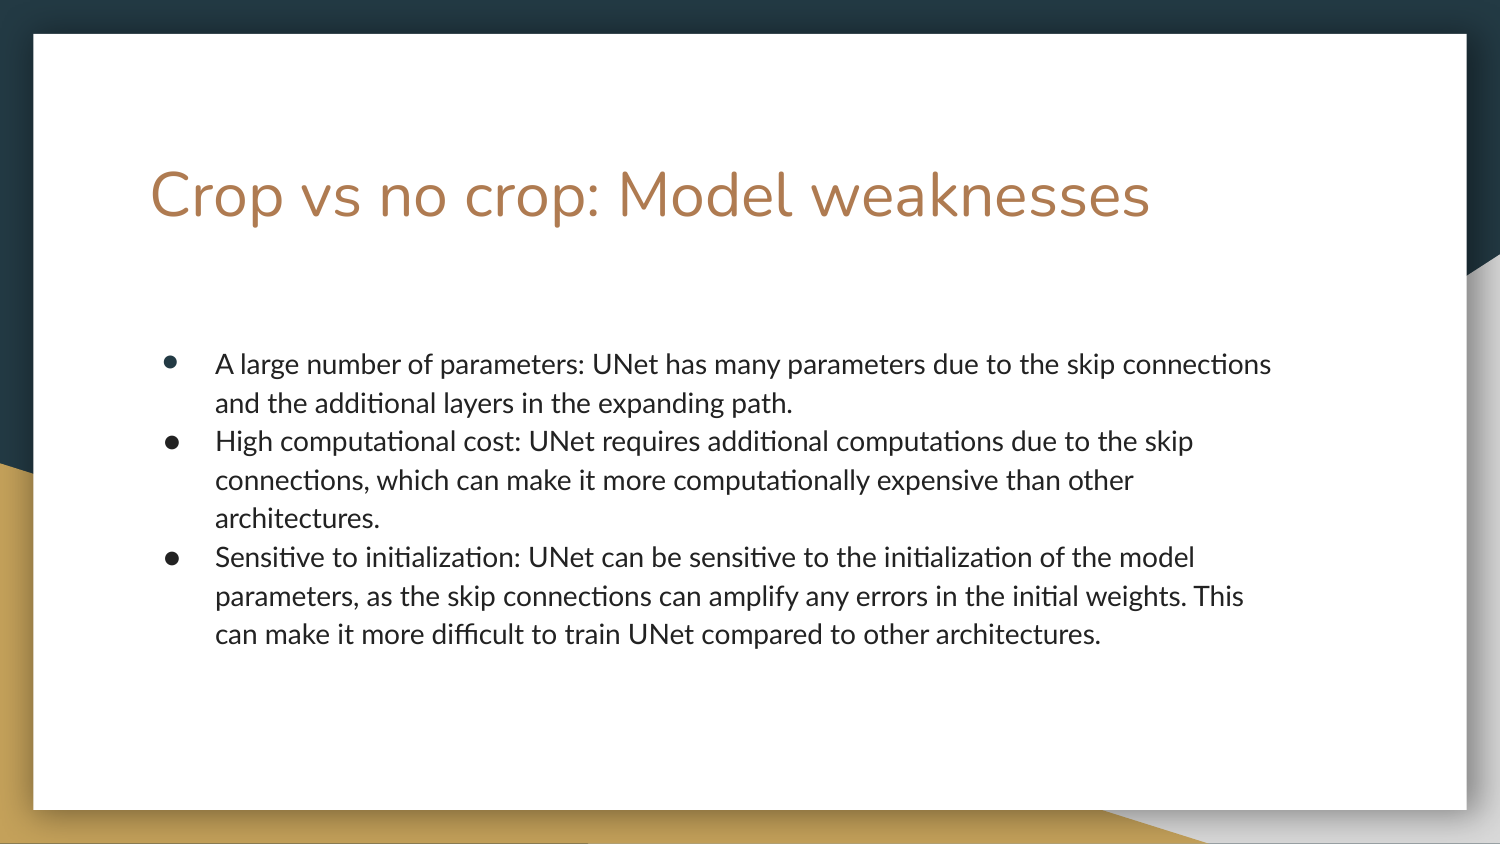

# Crop vs no crop: Model weaknesses
A large number of parameters: UNet has many parameters due to the skip connections and the additional layers in the expanding path.
High computational cost: UNet requires additional computations due to the skip connections, which can make it more computationally expensive than other architectures.
Sensitive to initialization: UNet can be sensitive to the initialization of the model parameters, as the skip connections can amplify any errors in the initial weights. This can make it more difficult to train UNet compared to other architectures.